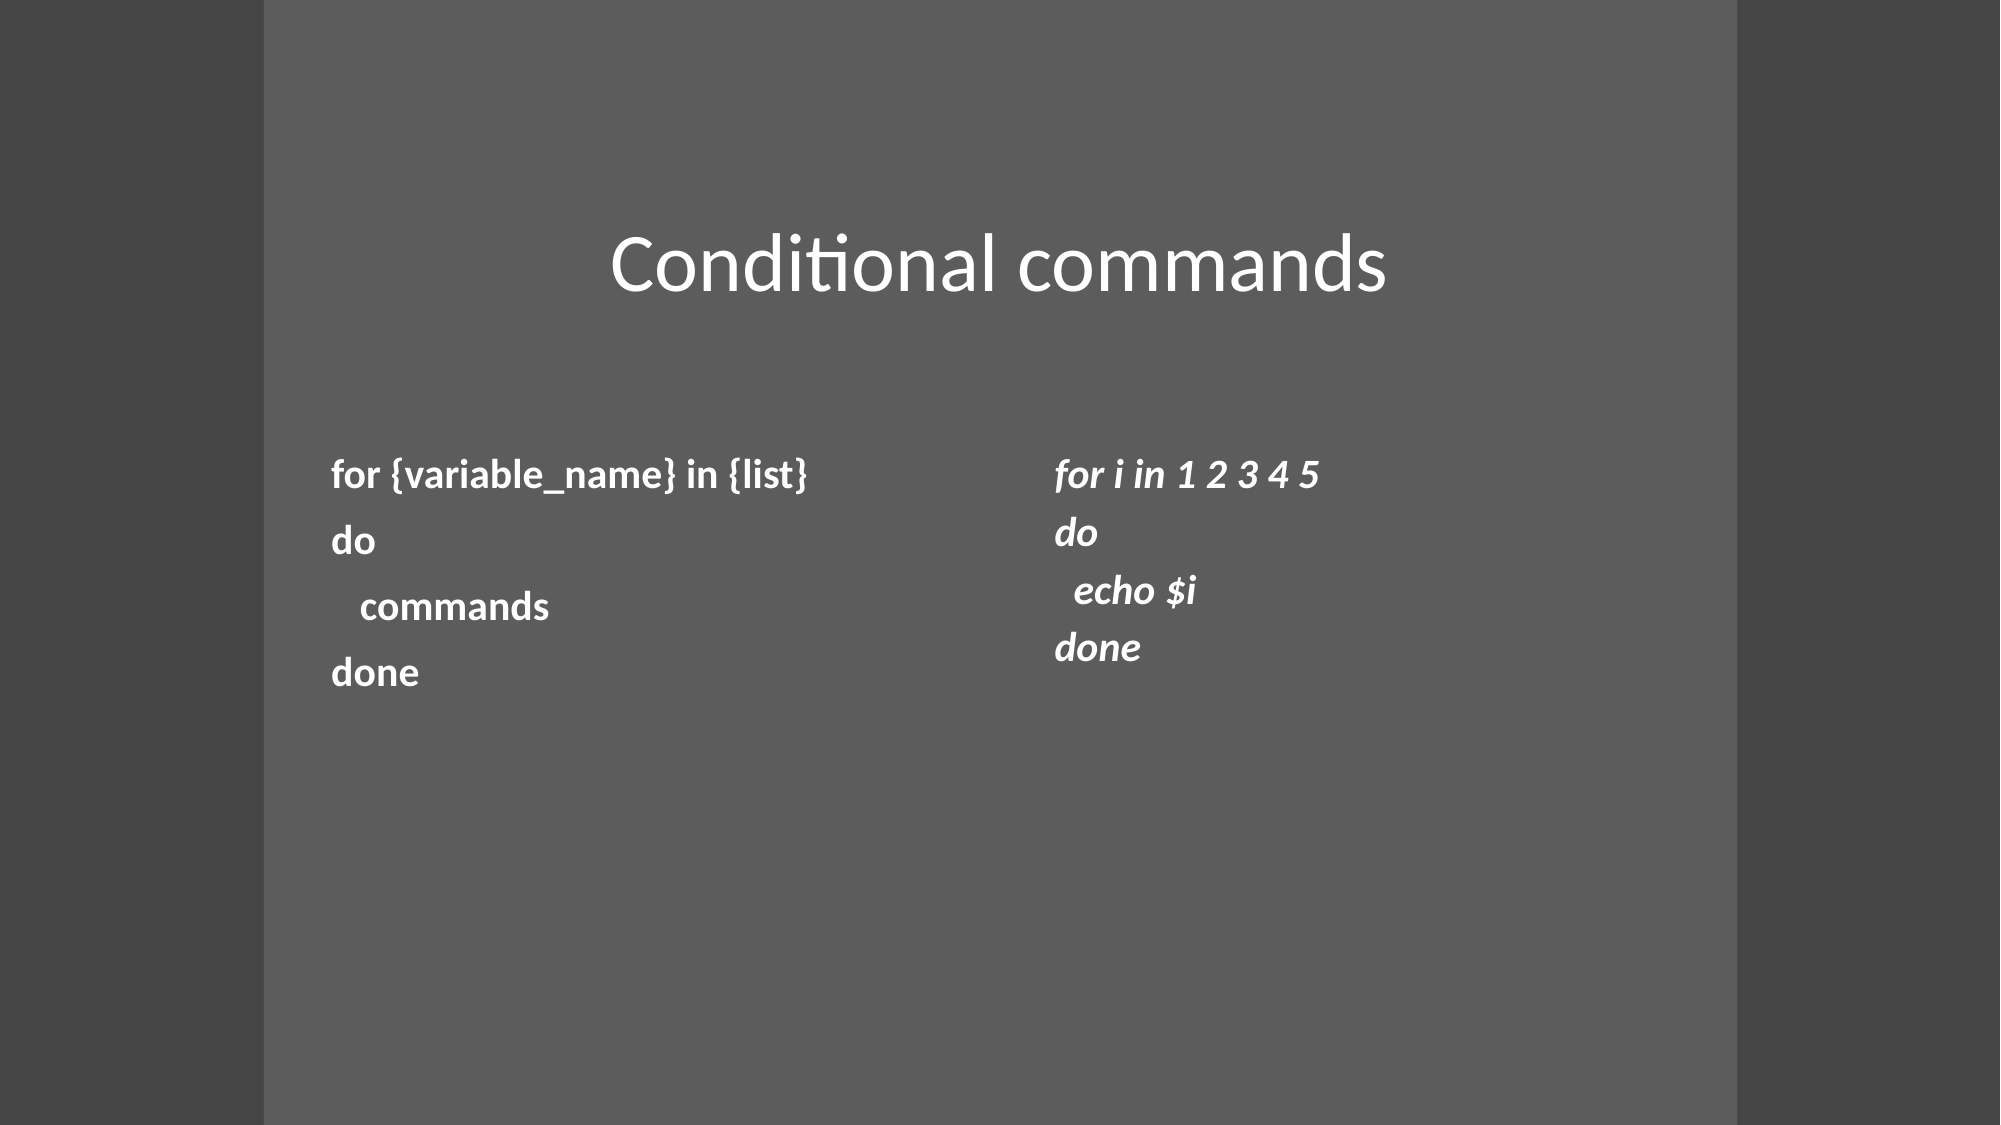

# Conditional commands
for {variable_name} in {list}
do
   commands
done

for i in 1 2 3 4 5
do
  echo $i
done